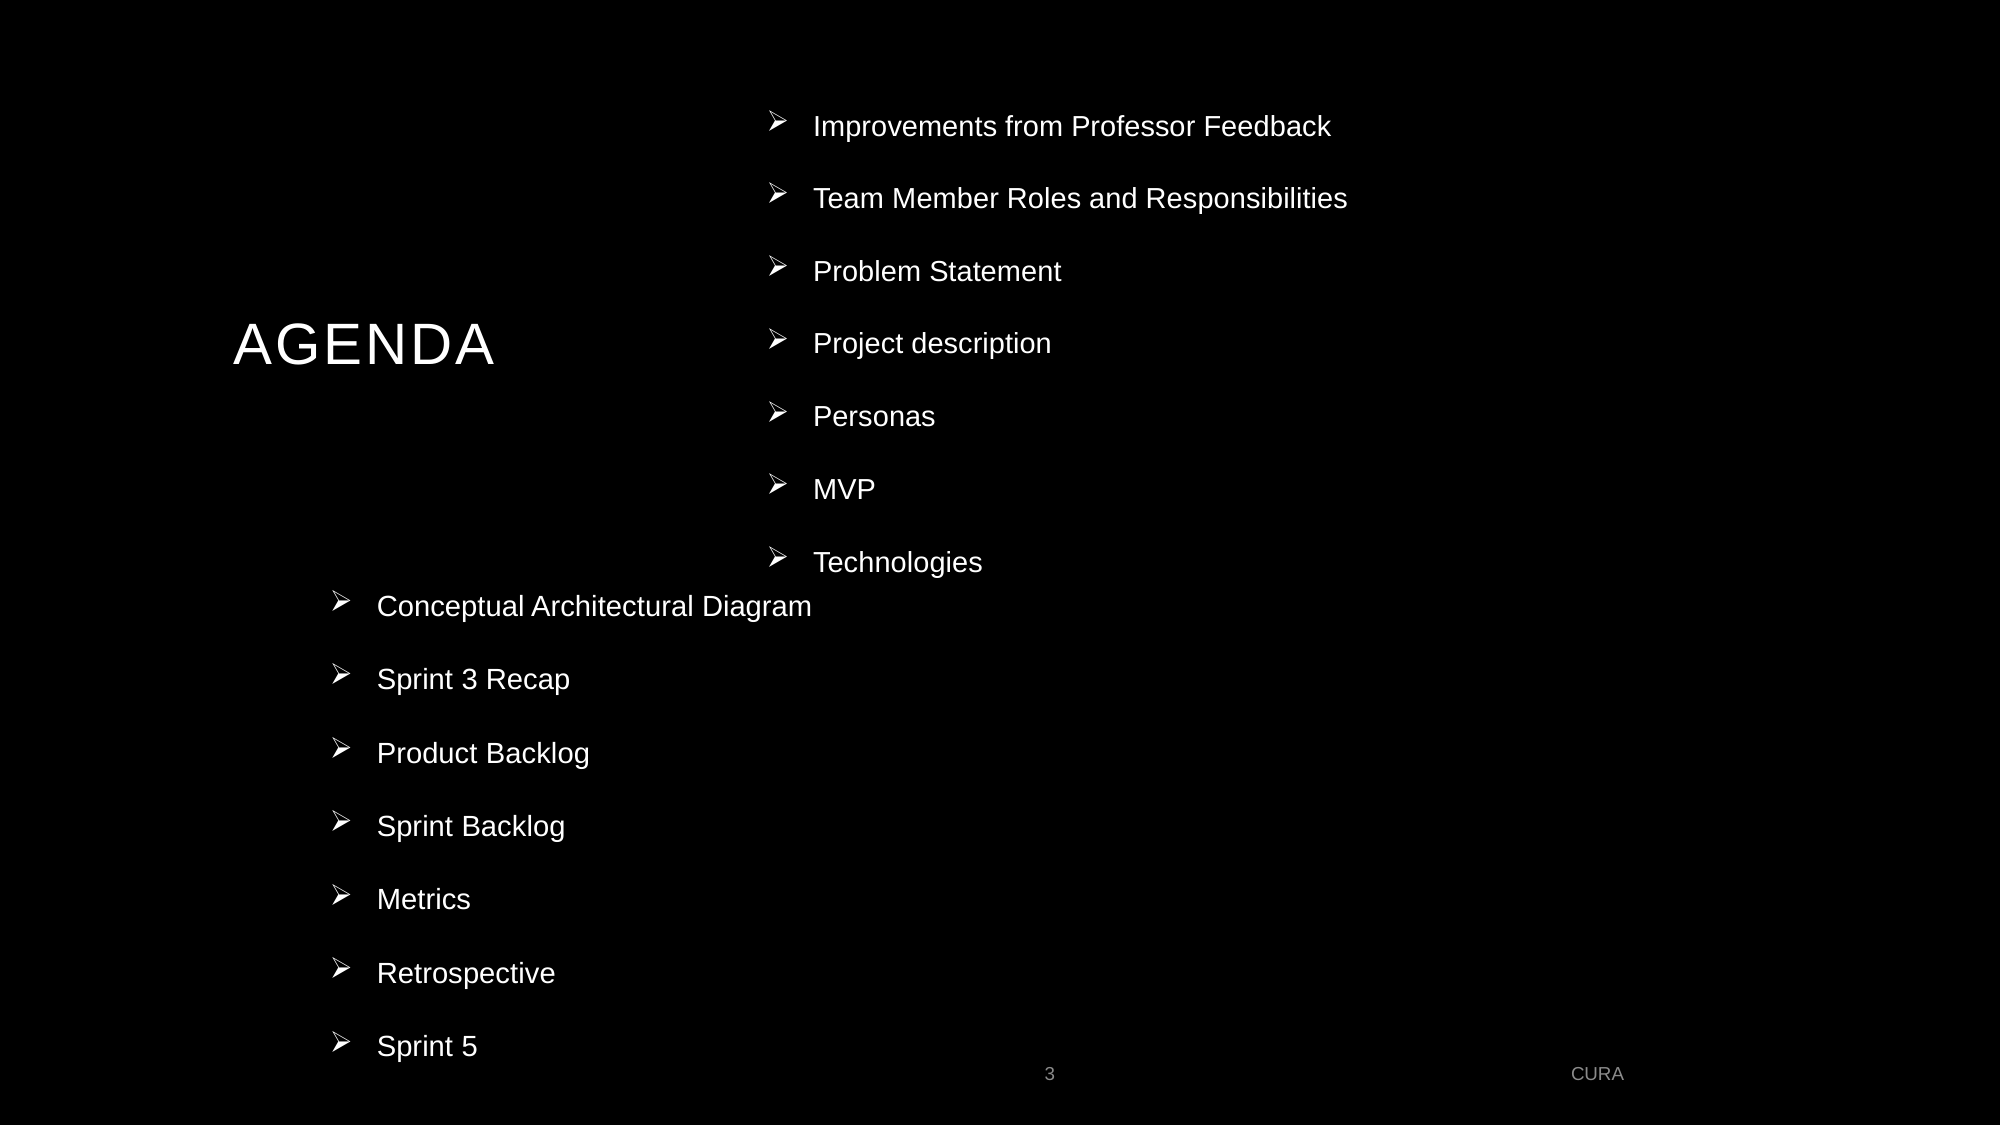

Improvements from Professor Feedback
Team Member Roles and Responsibilities
Problem Statement
Project description
Personas
MVP
Technologies

# AGENDA
Conceptual Architectural Diagram
Sprint 3 Recap
Product Backlog
Sprint Backlog
Metrics
Retrospective
Sprint 5

CURA
3